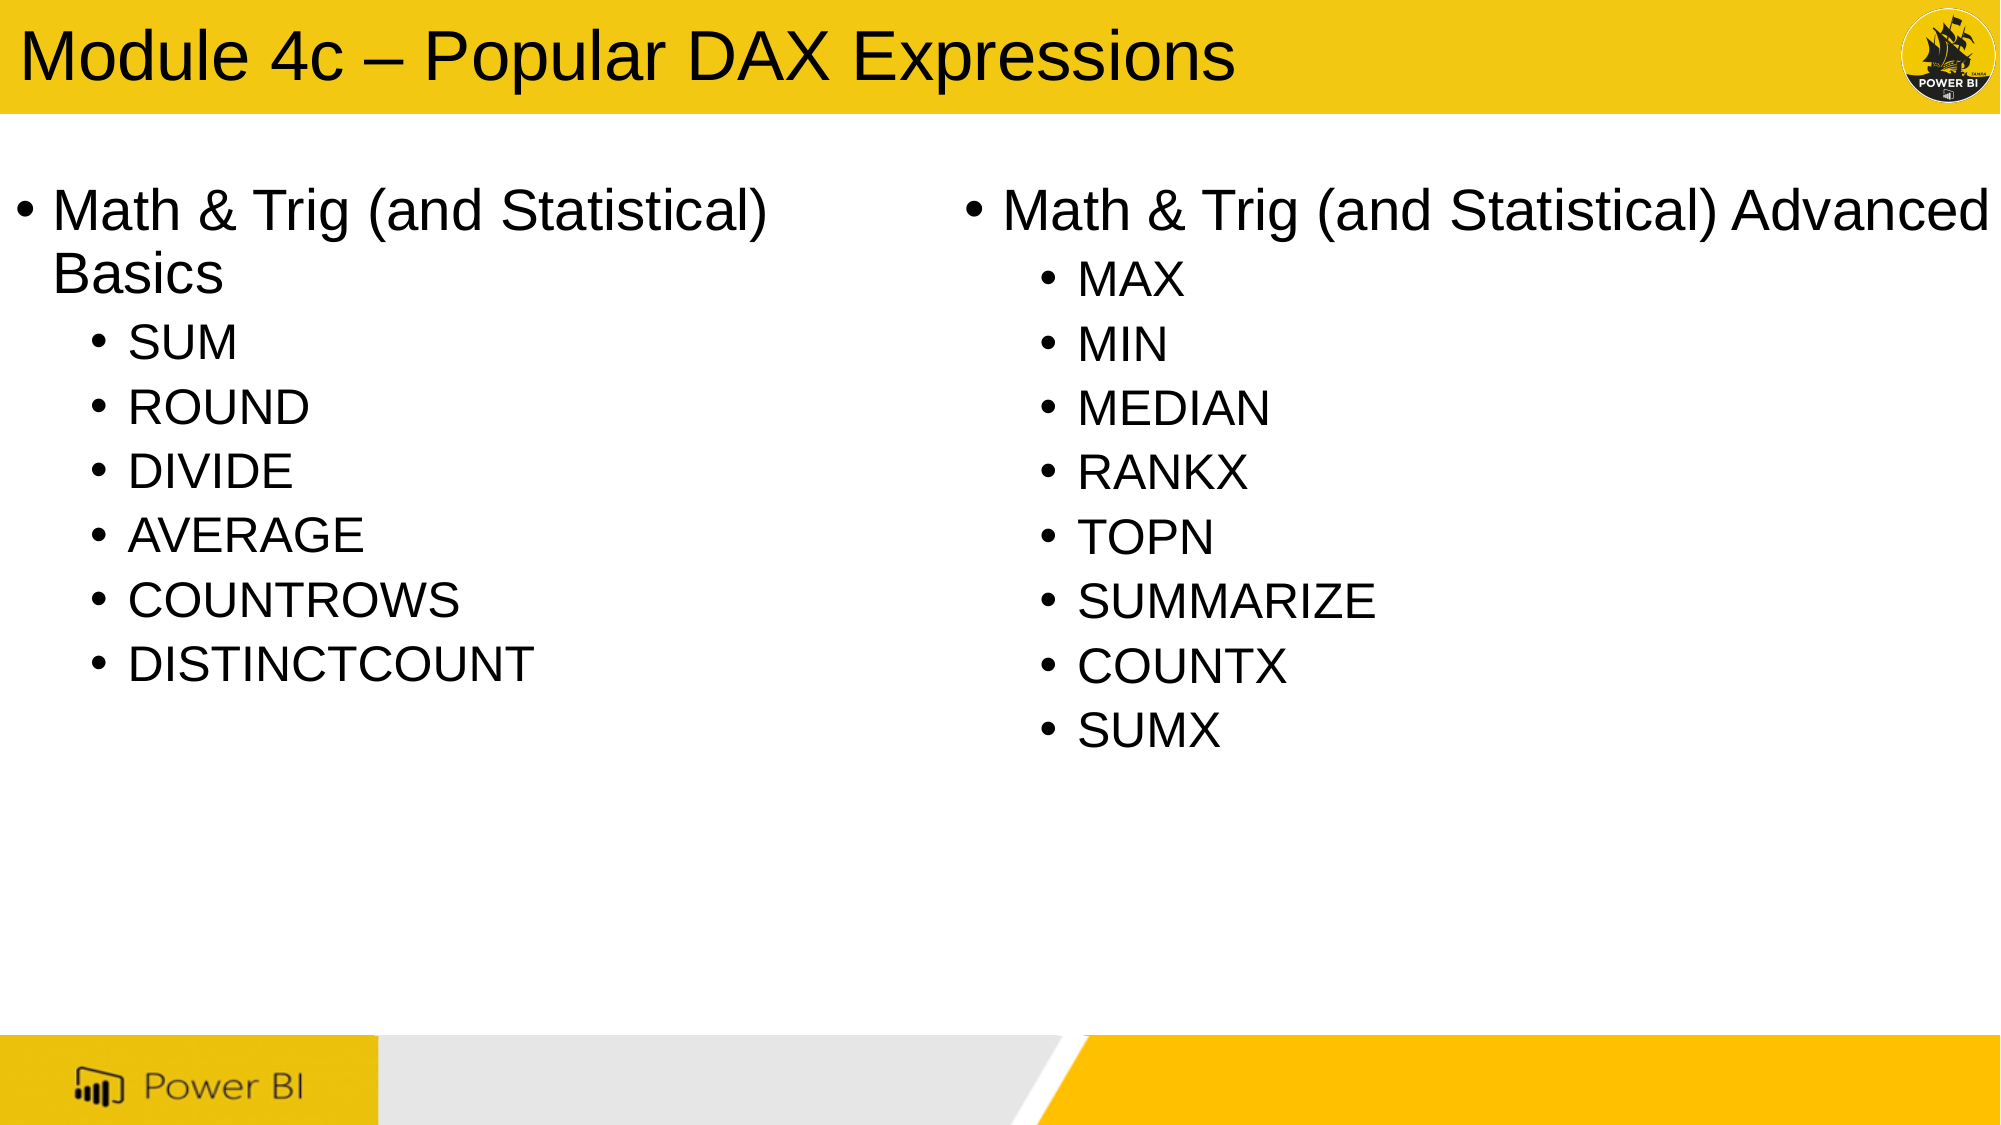

# Module 4c – Popular DAX Expressions
Math & Trig (and Statistical) Basics
SUM
ROUND
DIVIDE
AVERAGE
COUNTROWS
DISTINCTCOUNT

Math & Trig (and Statistical) Advanced
MAX
MIN
MEDIAN
RANKX
TOPN
SUMMARIZE
COUNTX
SUMX